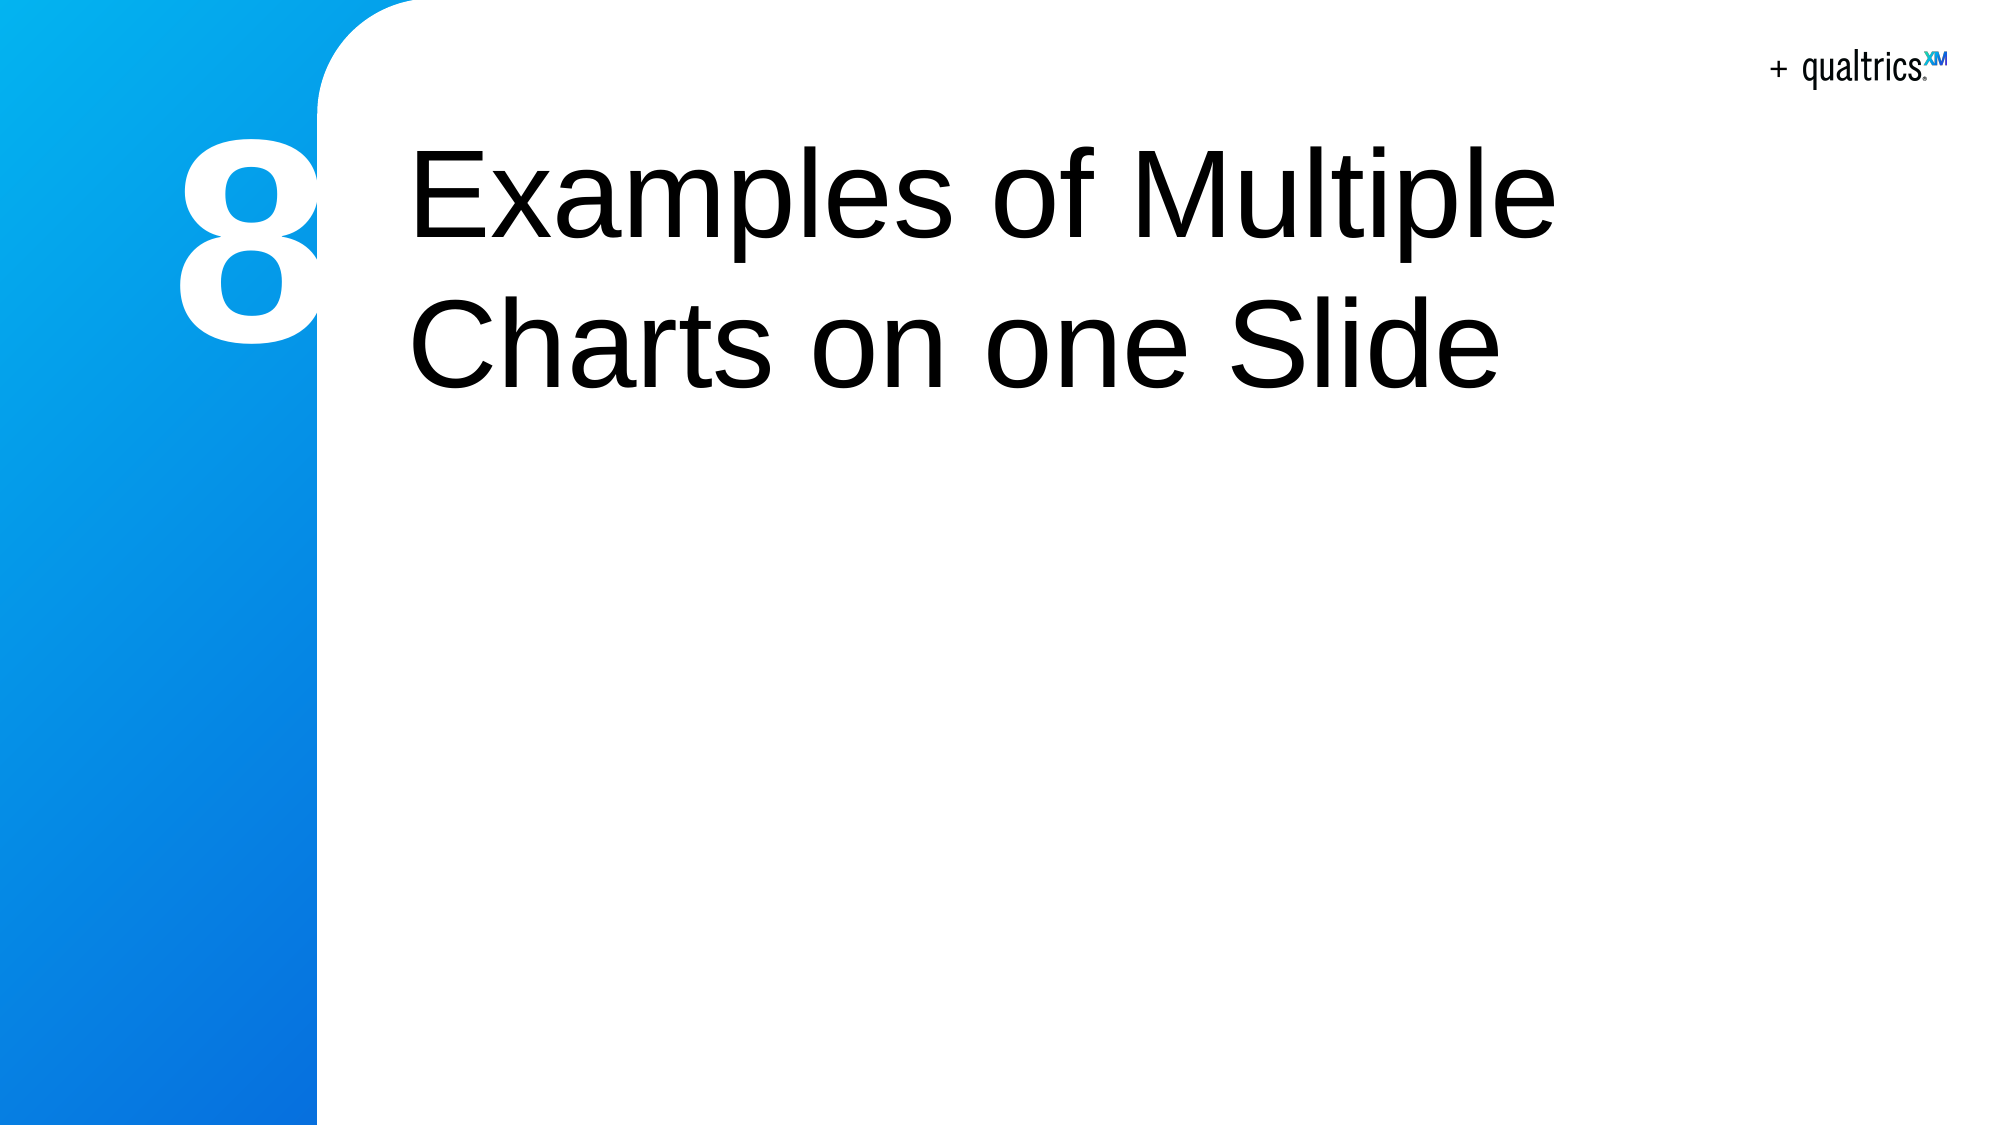

8
Examples of Multiple Charts on one Slide